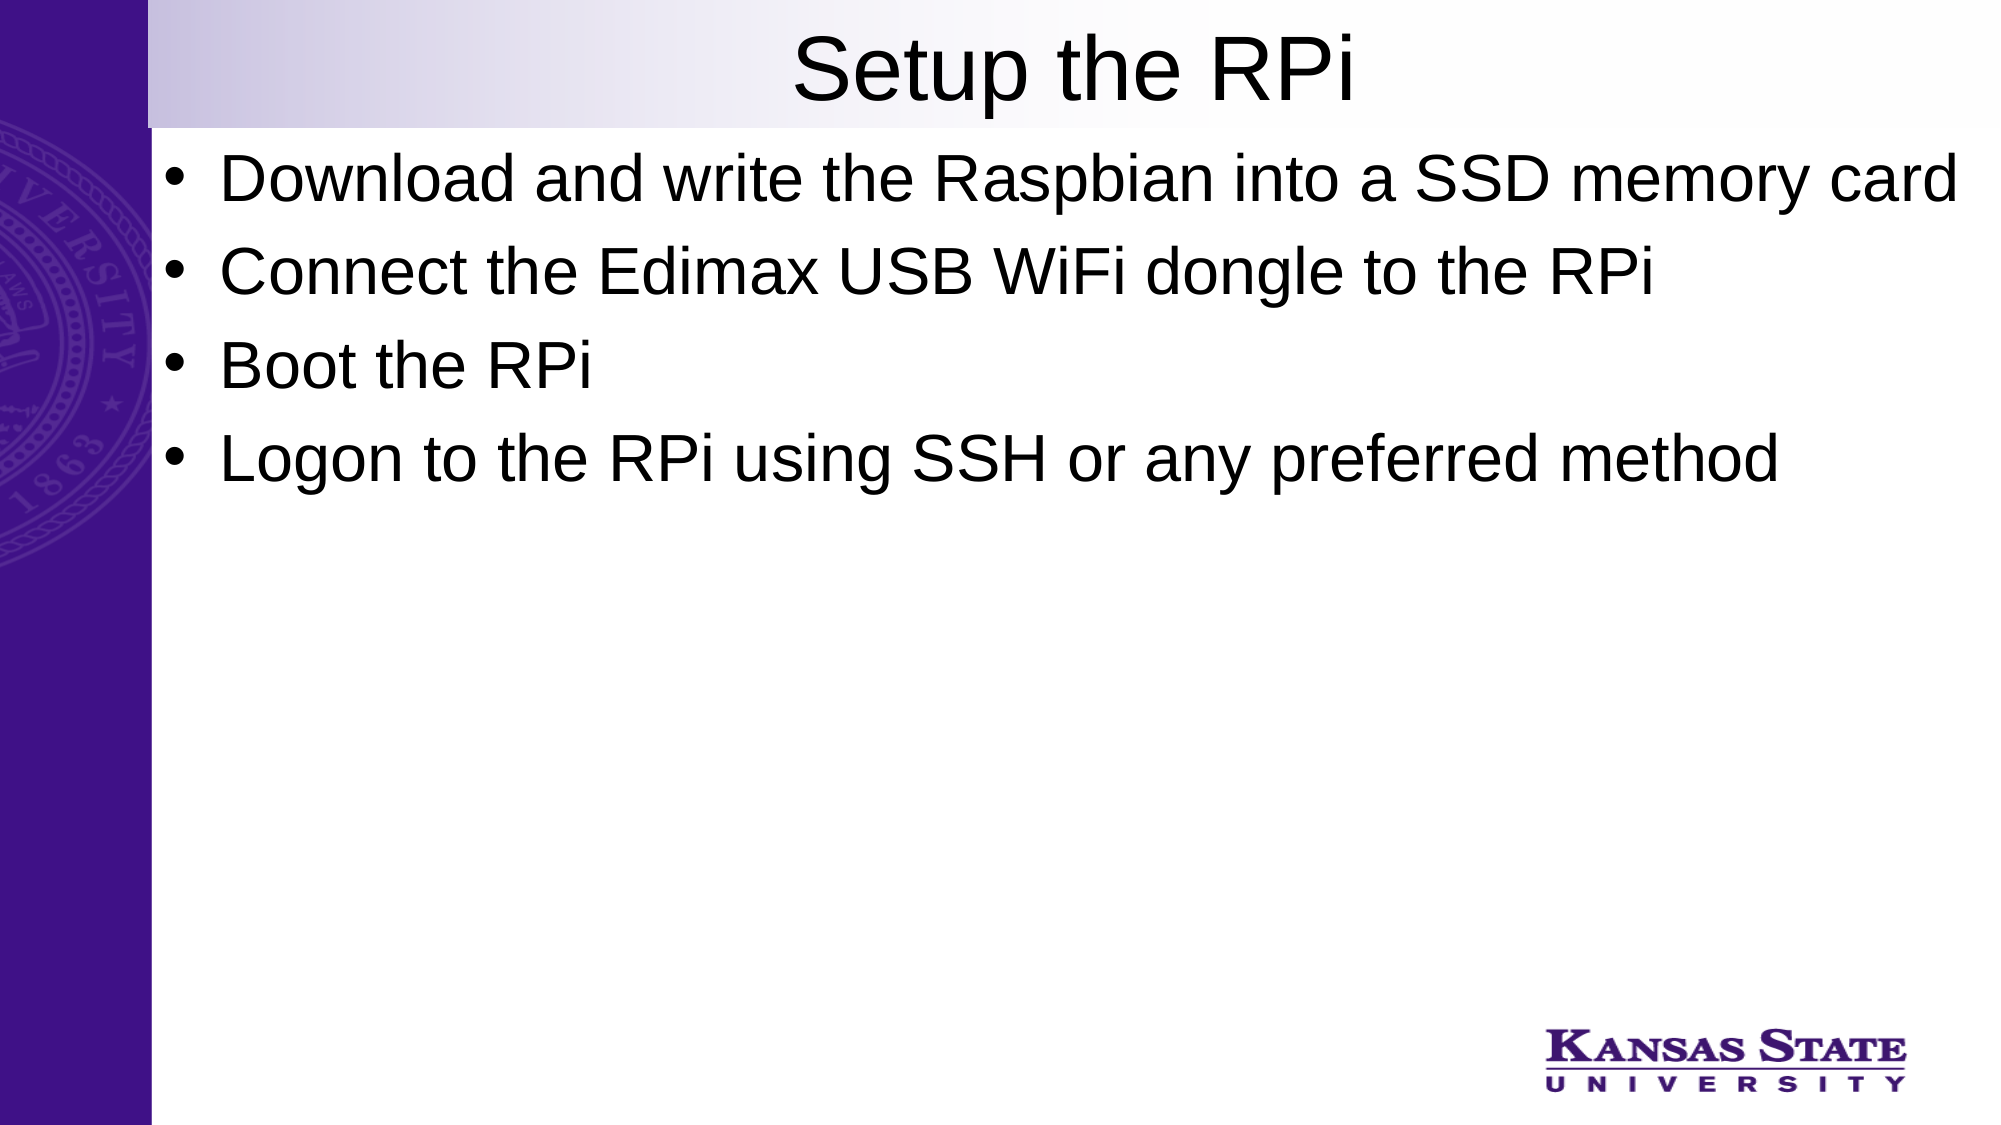

# Setup the RPi
Download and write the Raspbian into a SSD memory card
Connect the Edimax USB WiFi dongle to the RPi
Boot the RPi
Logon to the RPi using SSH or any preferred method